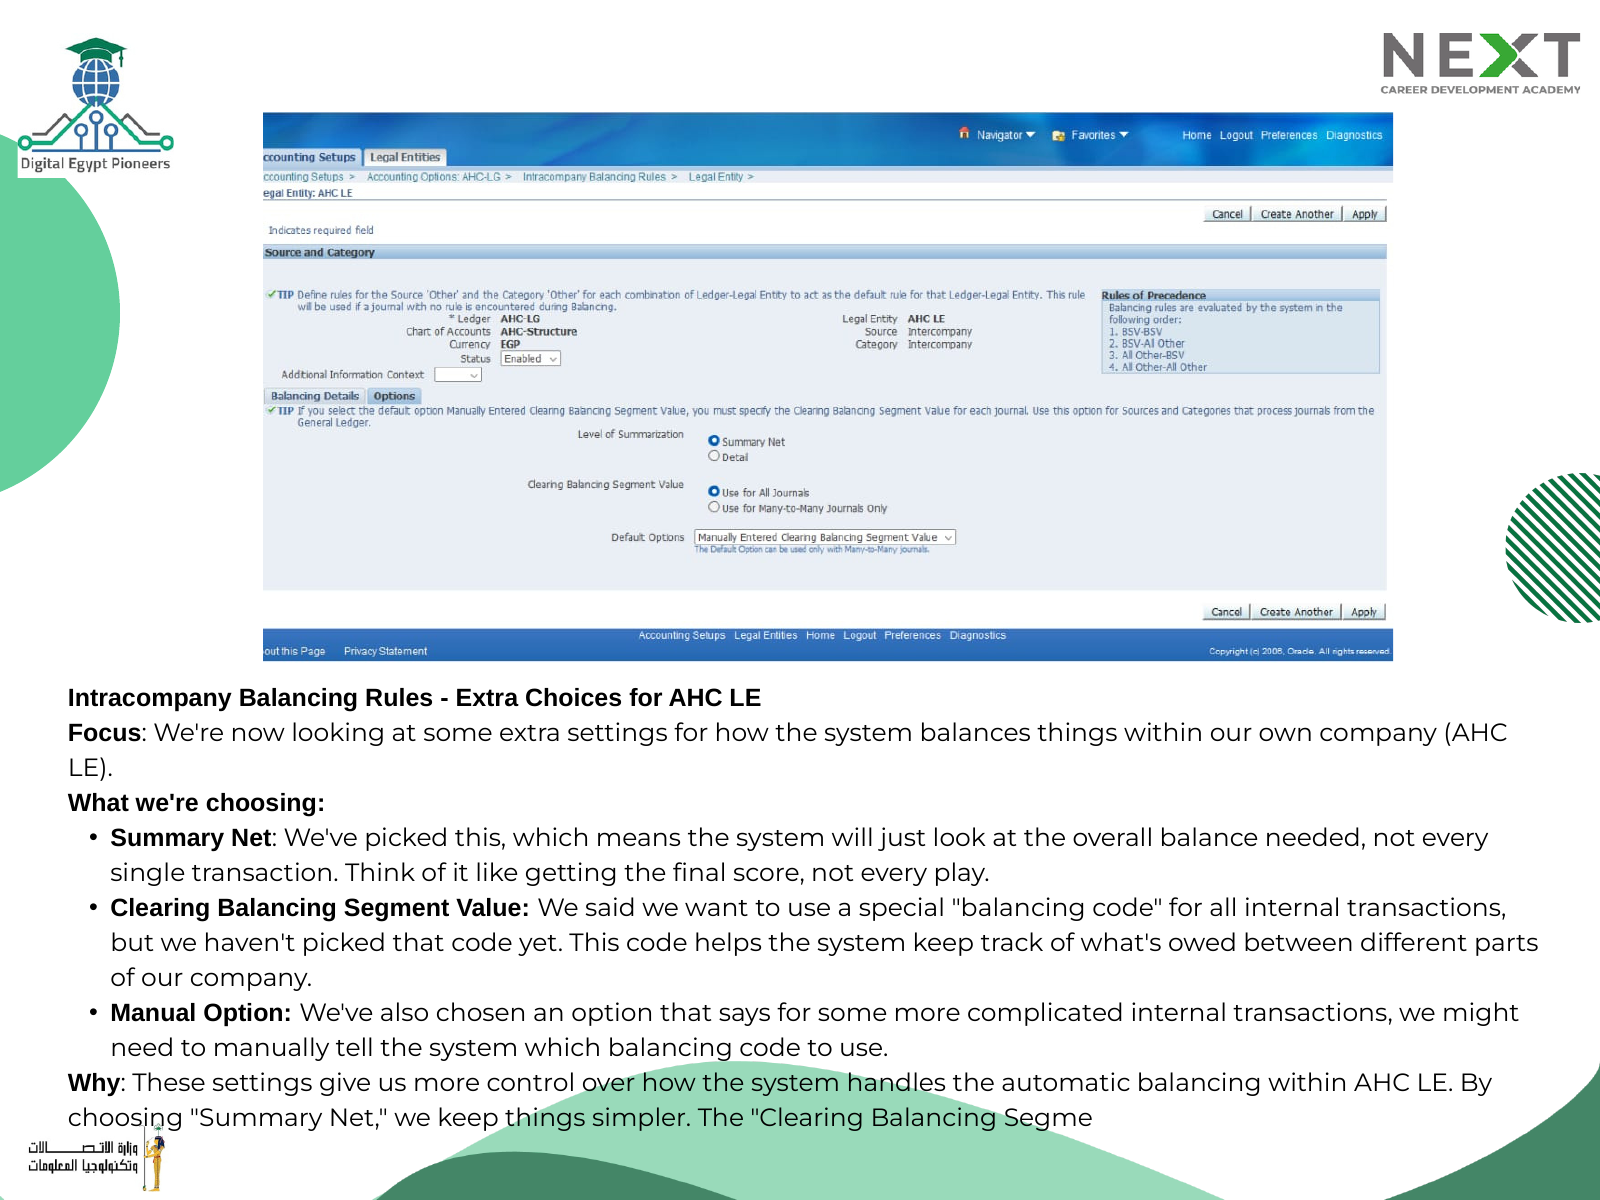

Intracompany Balancing Rules - Extra Choices for AHC LE
Focus: We're now looking at some extra settings for how the system balances things within our own company (AHC LE).
What we're choosing:
Summary Net: We've picked this, which means the system will just look at the overall balance needed, not every single transaction. Think of it like getting the final score, not every play.
Clearing Balancing Segment Value: We said we want to use a special "balancing code" for all internal transactions, but we haven't picked that code yet. This code helps the system keep track of what's owed between different parts of our company.
Manual Option: We've also chosen an option that says for some more complicated internal transactions, we might need to manually tell the system which balancing code to use.
Why: These settings give us more control over how the system handles the automatic balancing within AHC LE. By choosing "Summary Net," we keep things simpler. The "Clearing Balancing Segme